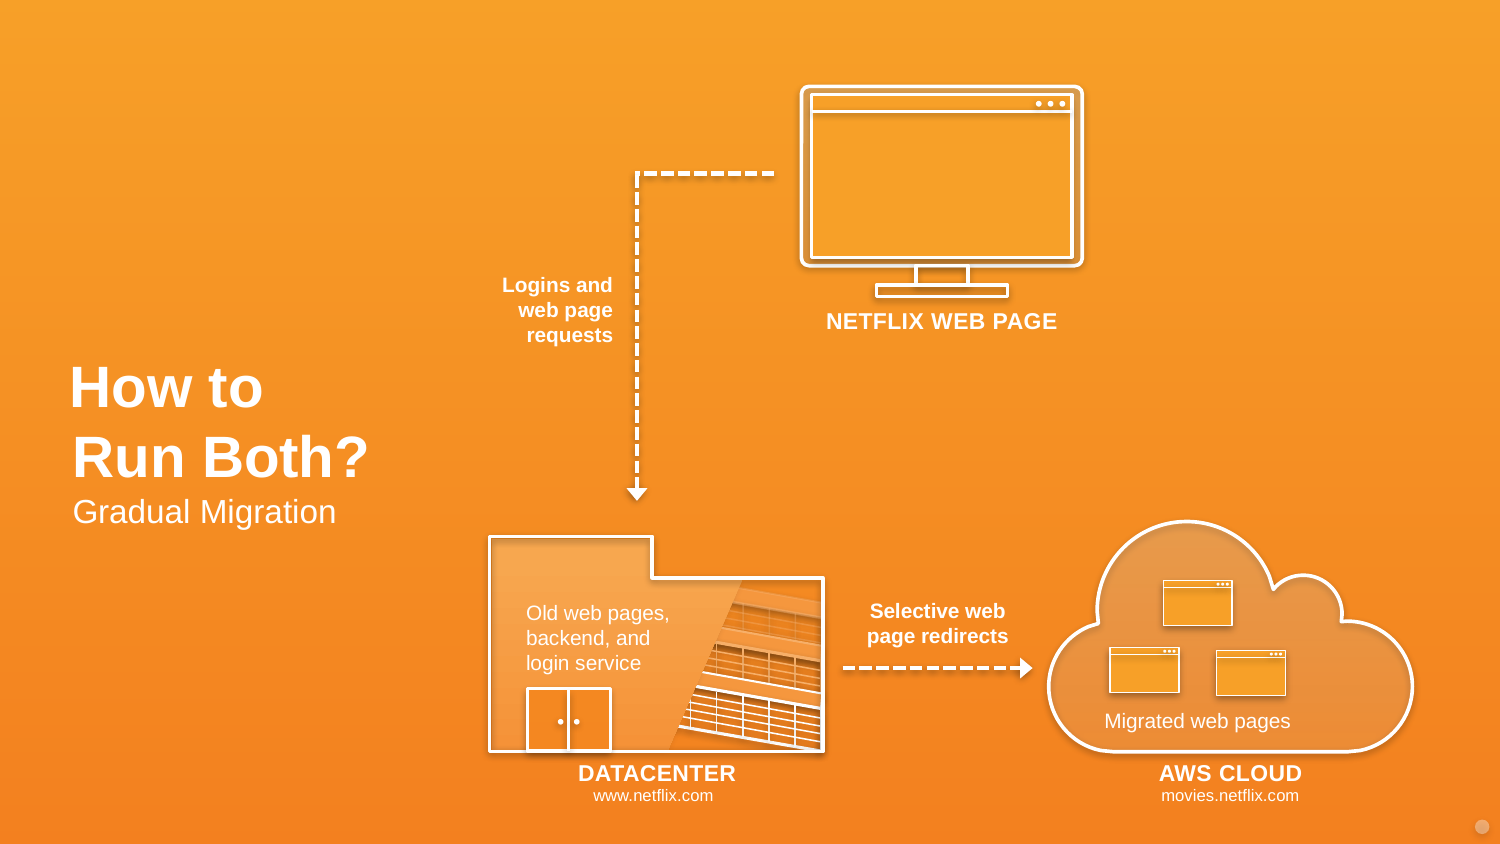

Logins and web page requests
NETFLIX WEB PAGE
How to
Run Both?
Gradual Migration

Old web pages, backend, and login service
Selective web page redirects
Migrated web pages
DATACENTER
AWS CLOUD
www.netflix.com
movies.netflix.com